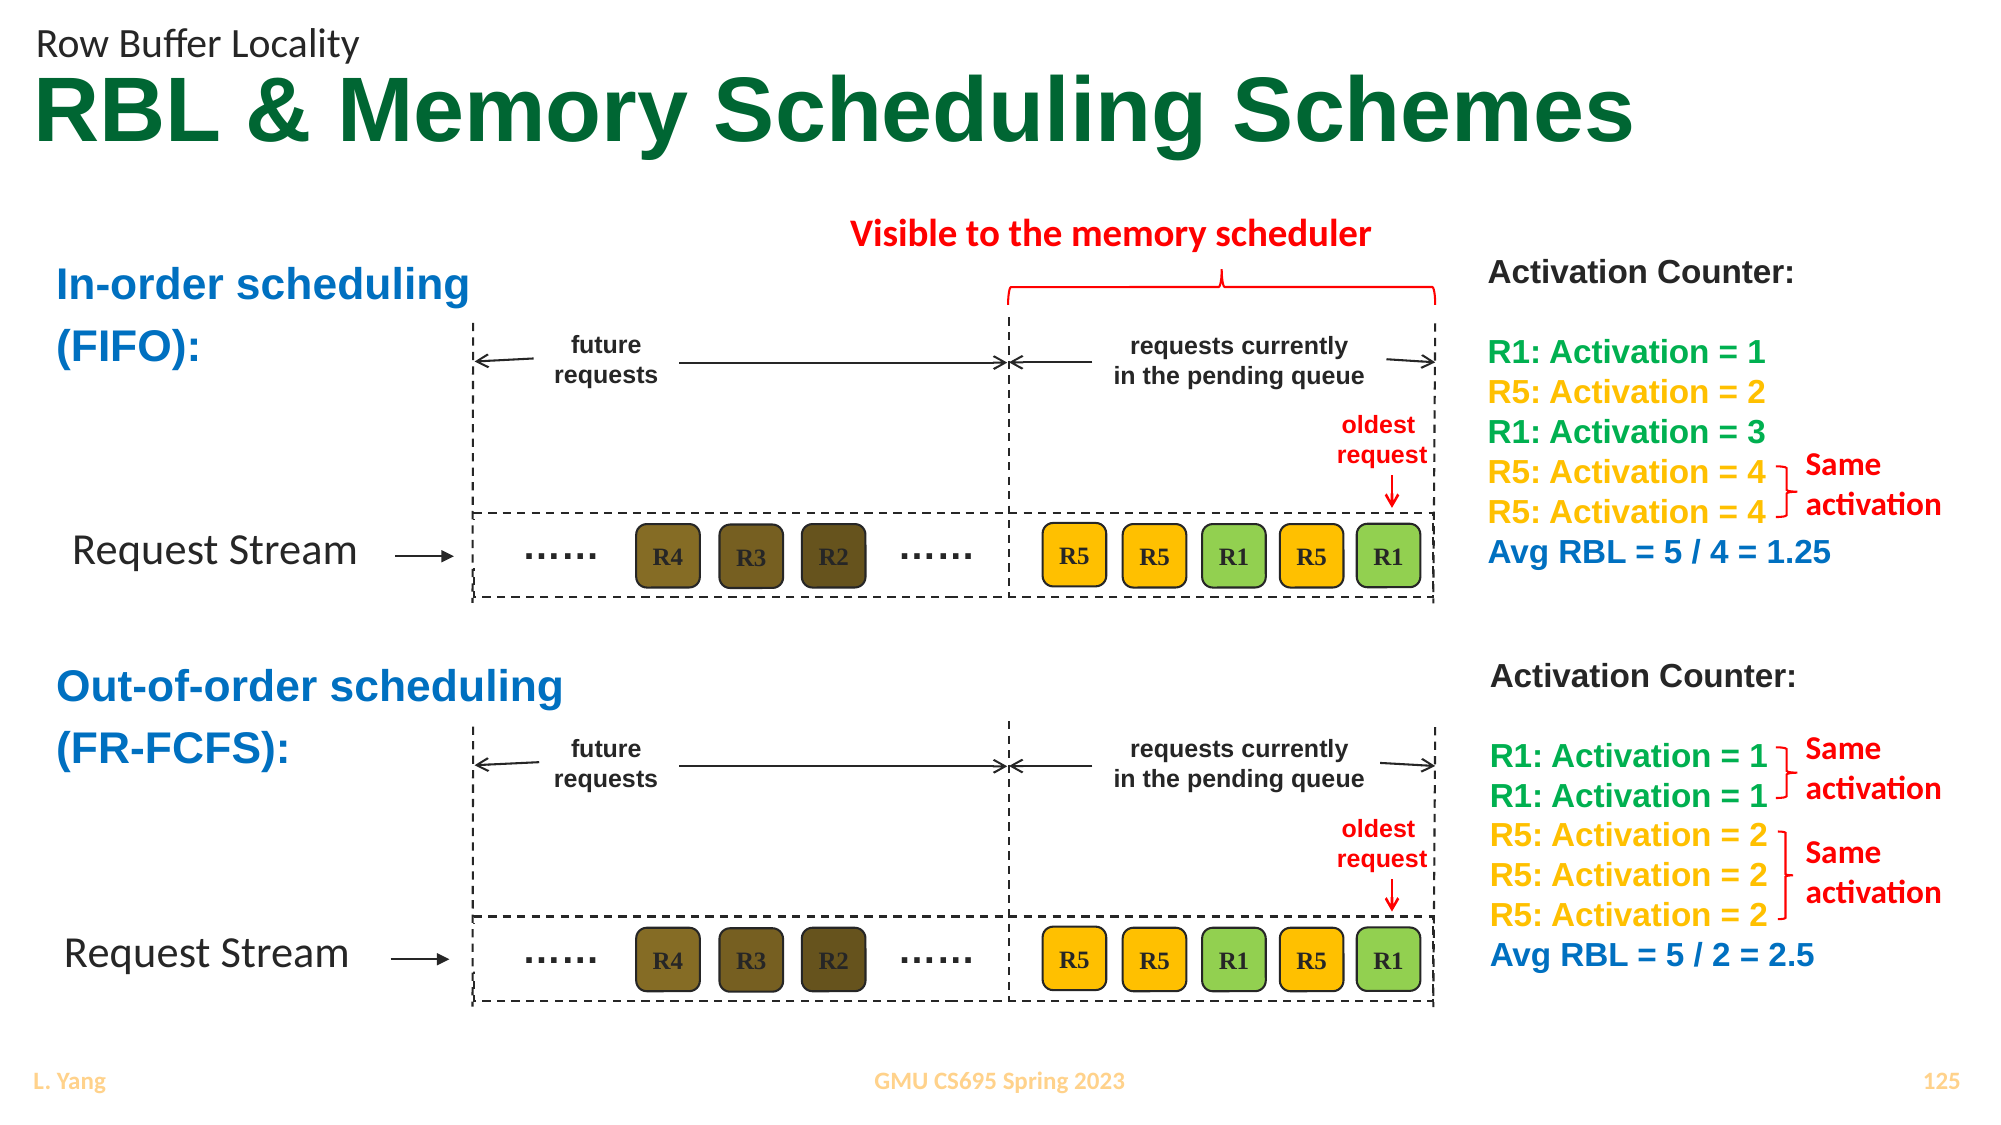

Row Buffer Locality
# RBL & Memory Scheduling Schemes

Visible to the memory scheduler
Activation Counter:

R1: Activation = 1
R5: Activation = 2
R1: Activation = 3
R5: Activation = 4
R5: Activation = 4
Avg RBL = 5 / 4 = 1.25

In-order scheduling
(FIFO):

future
requests
requests currently
in the pending queue
oldest
request
Same
activation

Request Stream
……
……
R5
R1
R4
R2
R5
R1
R5
R3
Out-of-order scheduling
(FR-FCFS):
Activation Counter:

R1: Activation = 1
R1: Activation = 1
R5: Activation = 2
R5: Activation = 2
R5: Activation = 2
Avg RBL = 5 / 2 = 2.5

Same
activation
future
requests
requests currently
in the pending queue

oldest
request
Same
activation

Request Stream

……
……
R5
R1
R4
R2
R5
R1
R5
R3
125
GMU CS695 Spring 2023
L. Yang